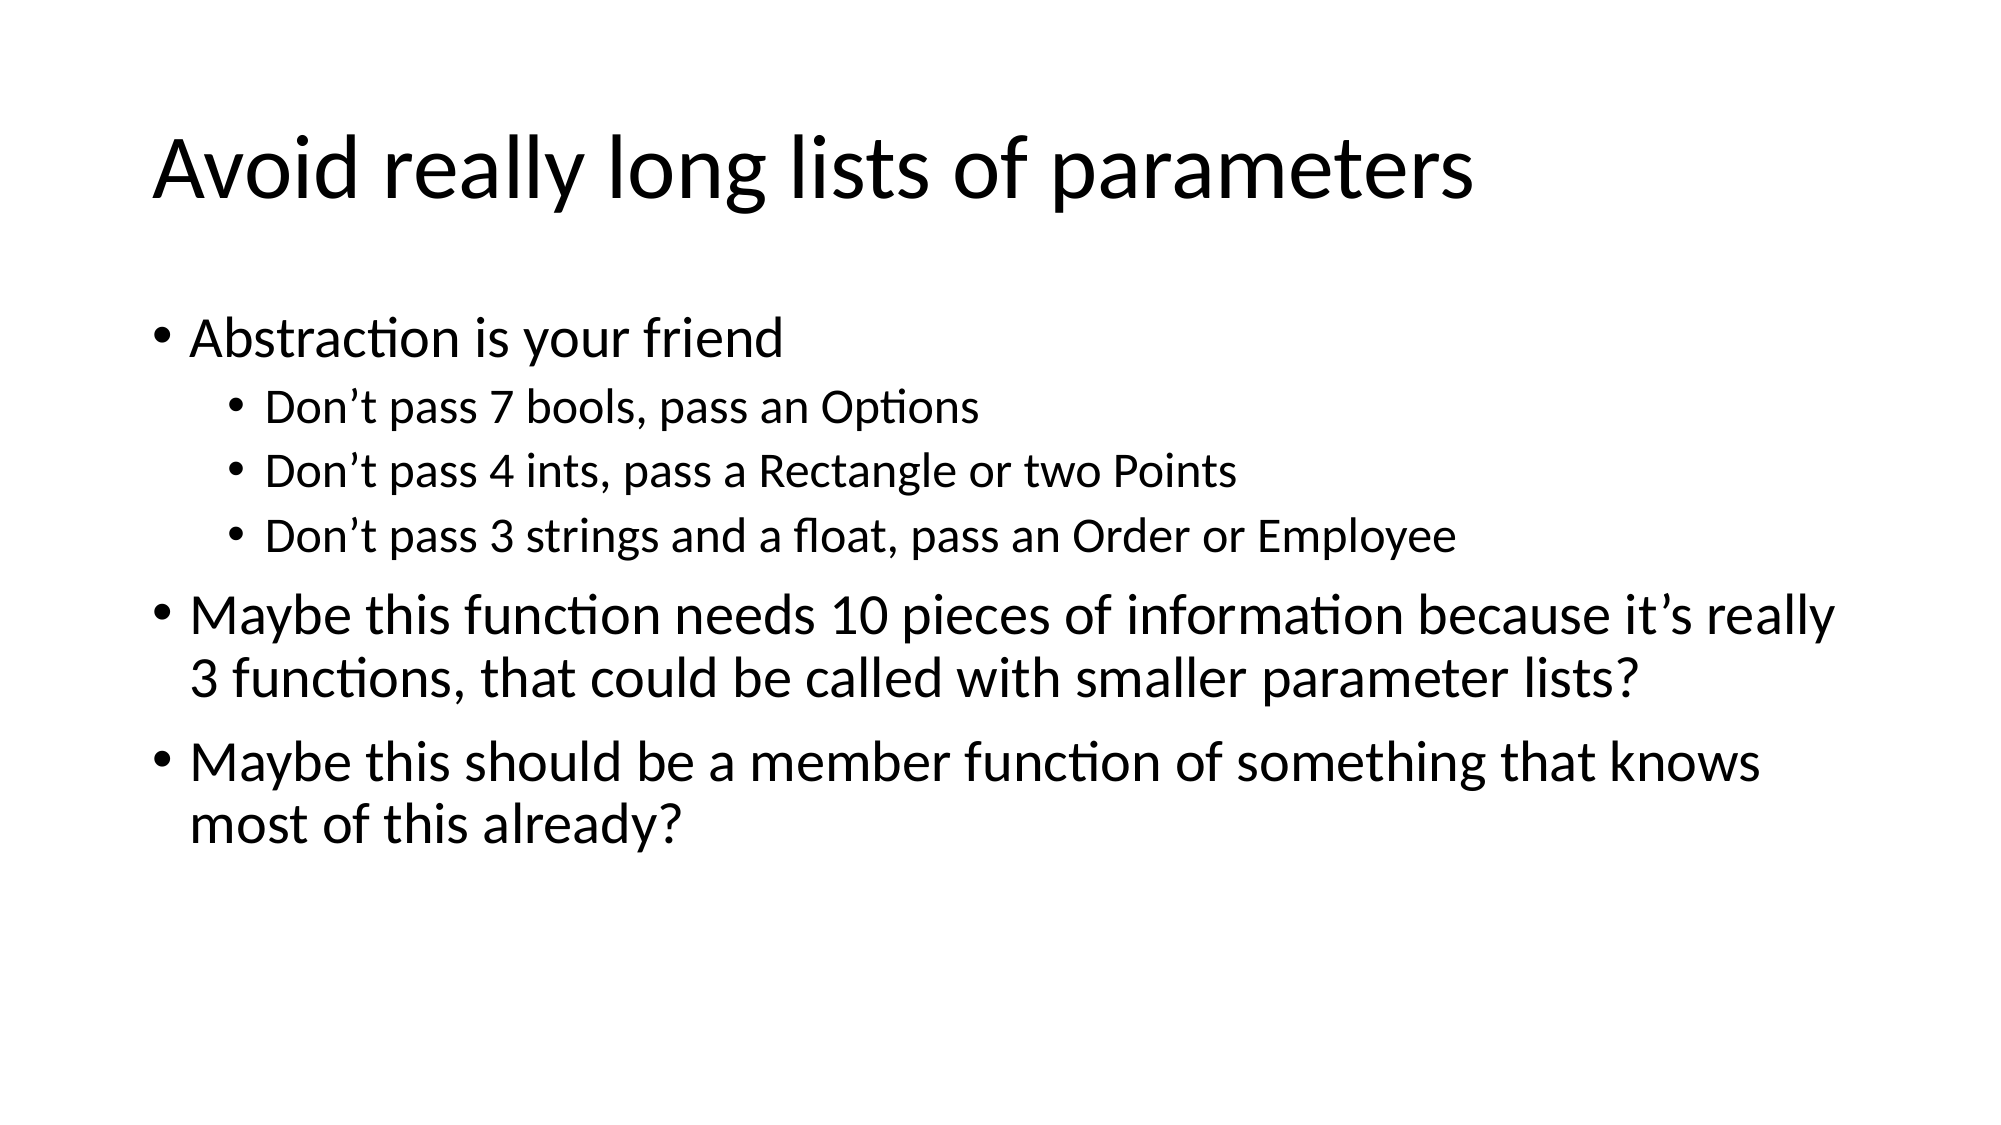

# Avoid really long lists of parameters
Abstraction is your friend
Don’t pass 7 bools, pass an Options
Don’t pass 4 ints, pass a Rectangle or two Points
Don’t pass 3 strings and a float, pass an Order or Employee
Maybe this function needs 10 pieces of information because it’s really 3 functions, that could be called with smaller parameter lists?
Maybe this should be a member function of something that knows most of this already?